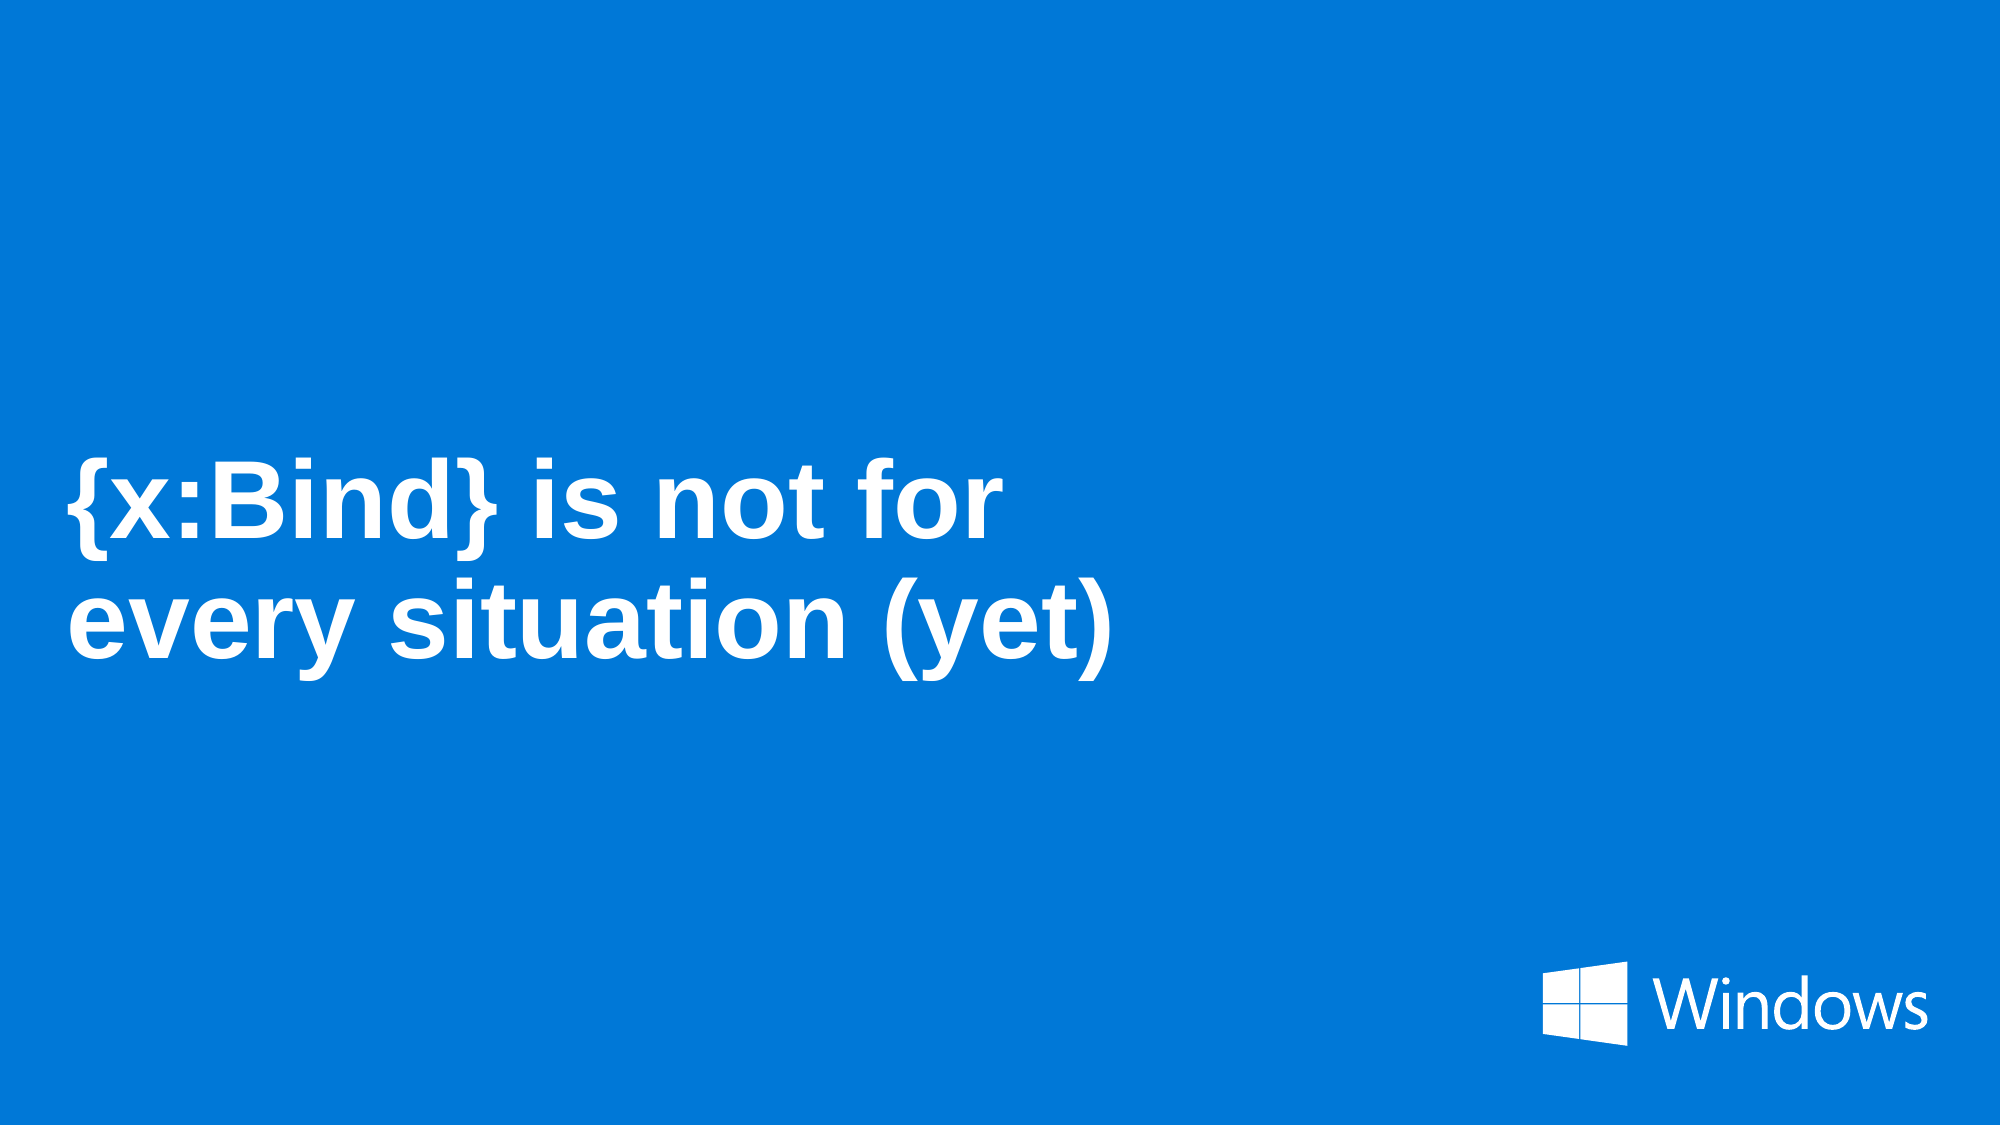

# {x:Bind} is not for every situation (yet)